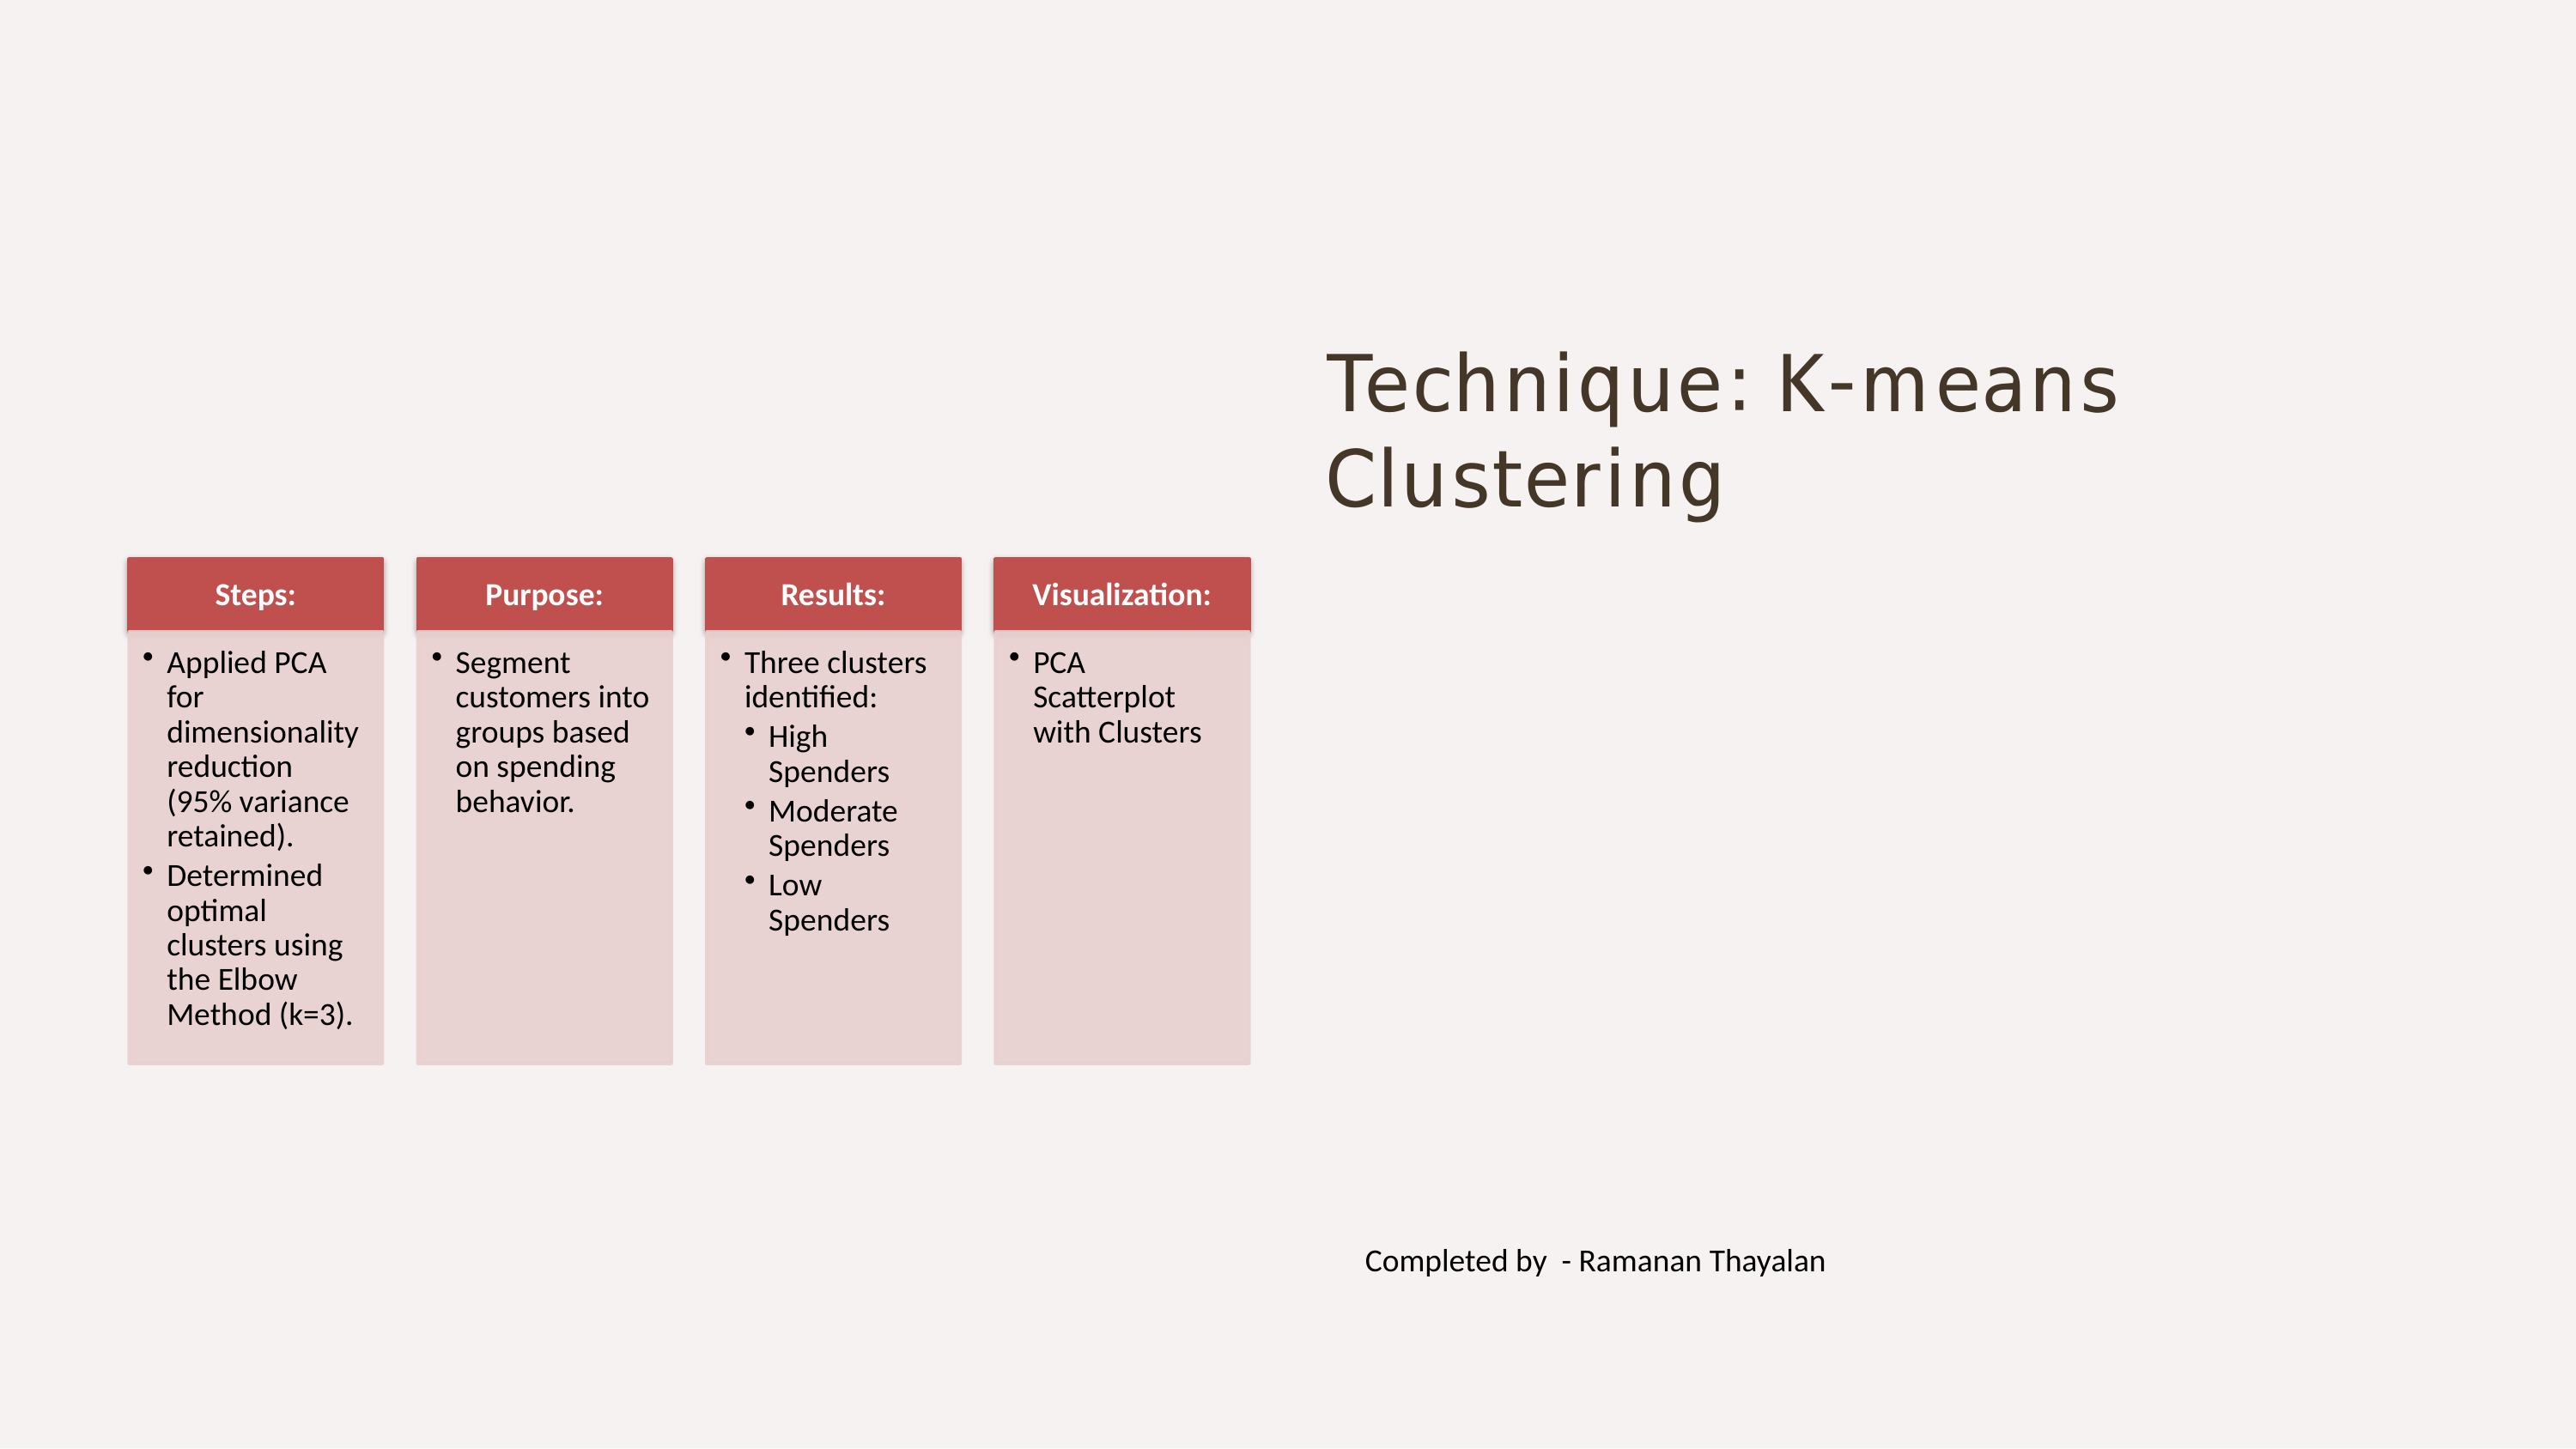

Steps:
Applied PCA for dimensionality reduction (95% variance retained).
Determined optimal clusters using the Elbow Method (k=3).
Purpose:
Segment customers into groups based on spending behavior.
Results:
Three clusters identified:
High Spenders
Moderate Spenders
Low Spenders
Visualization:
PCA Scatterplot with Clusters
Technique: K-means Clustering
Completed by  - Ramanan Thayalan